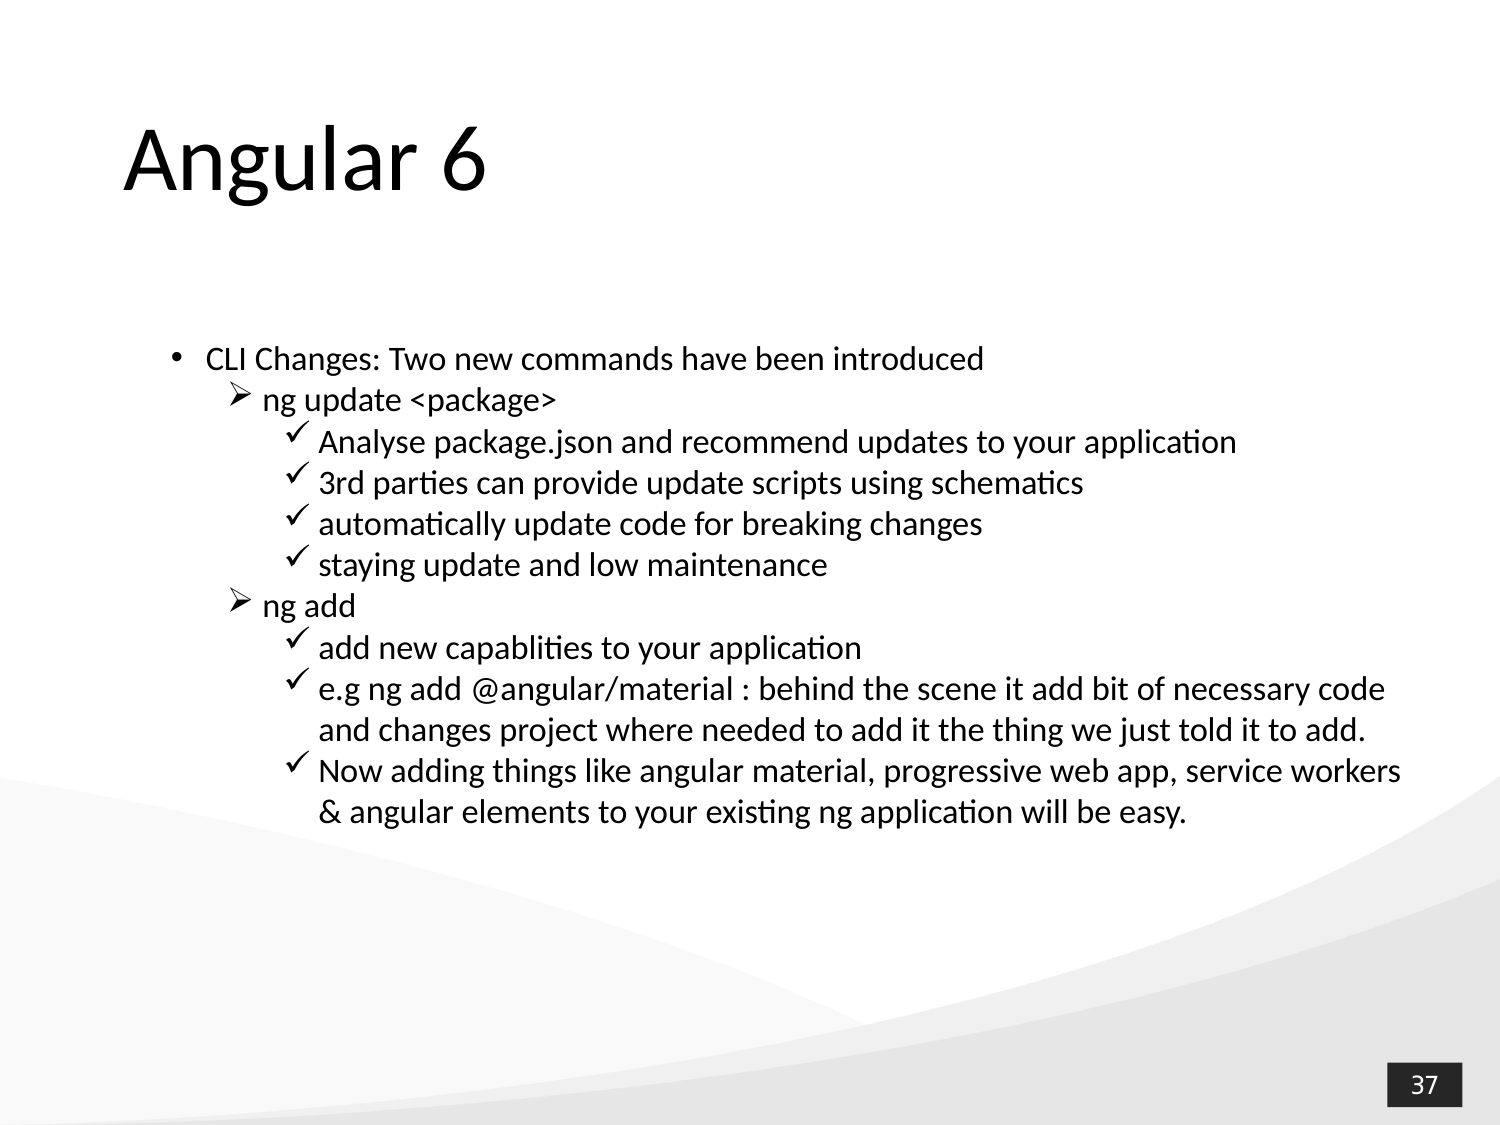

# Angular 6
CLI Changes: Two new commands have been introduced
ng update <package>
Analyse package.json and recommend updates to your application
3rd parties can provide update scripts using schematics
automatically update code for breaking changes
staying update and low maintenance
ng add
add new capablities to your application
e.g ng add @angular/material : behind the scene it add bit of necessary code and changes project where needed to add it the thing we just told it to add.
Now adding things like angular material, progressive web app, service workers & angular elements to your existing ng application will be easy.